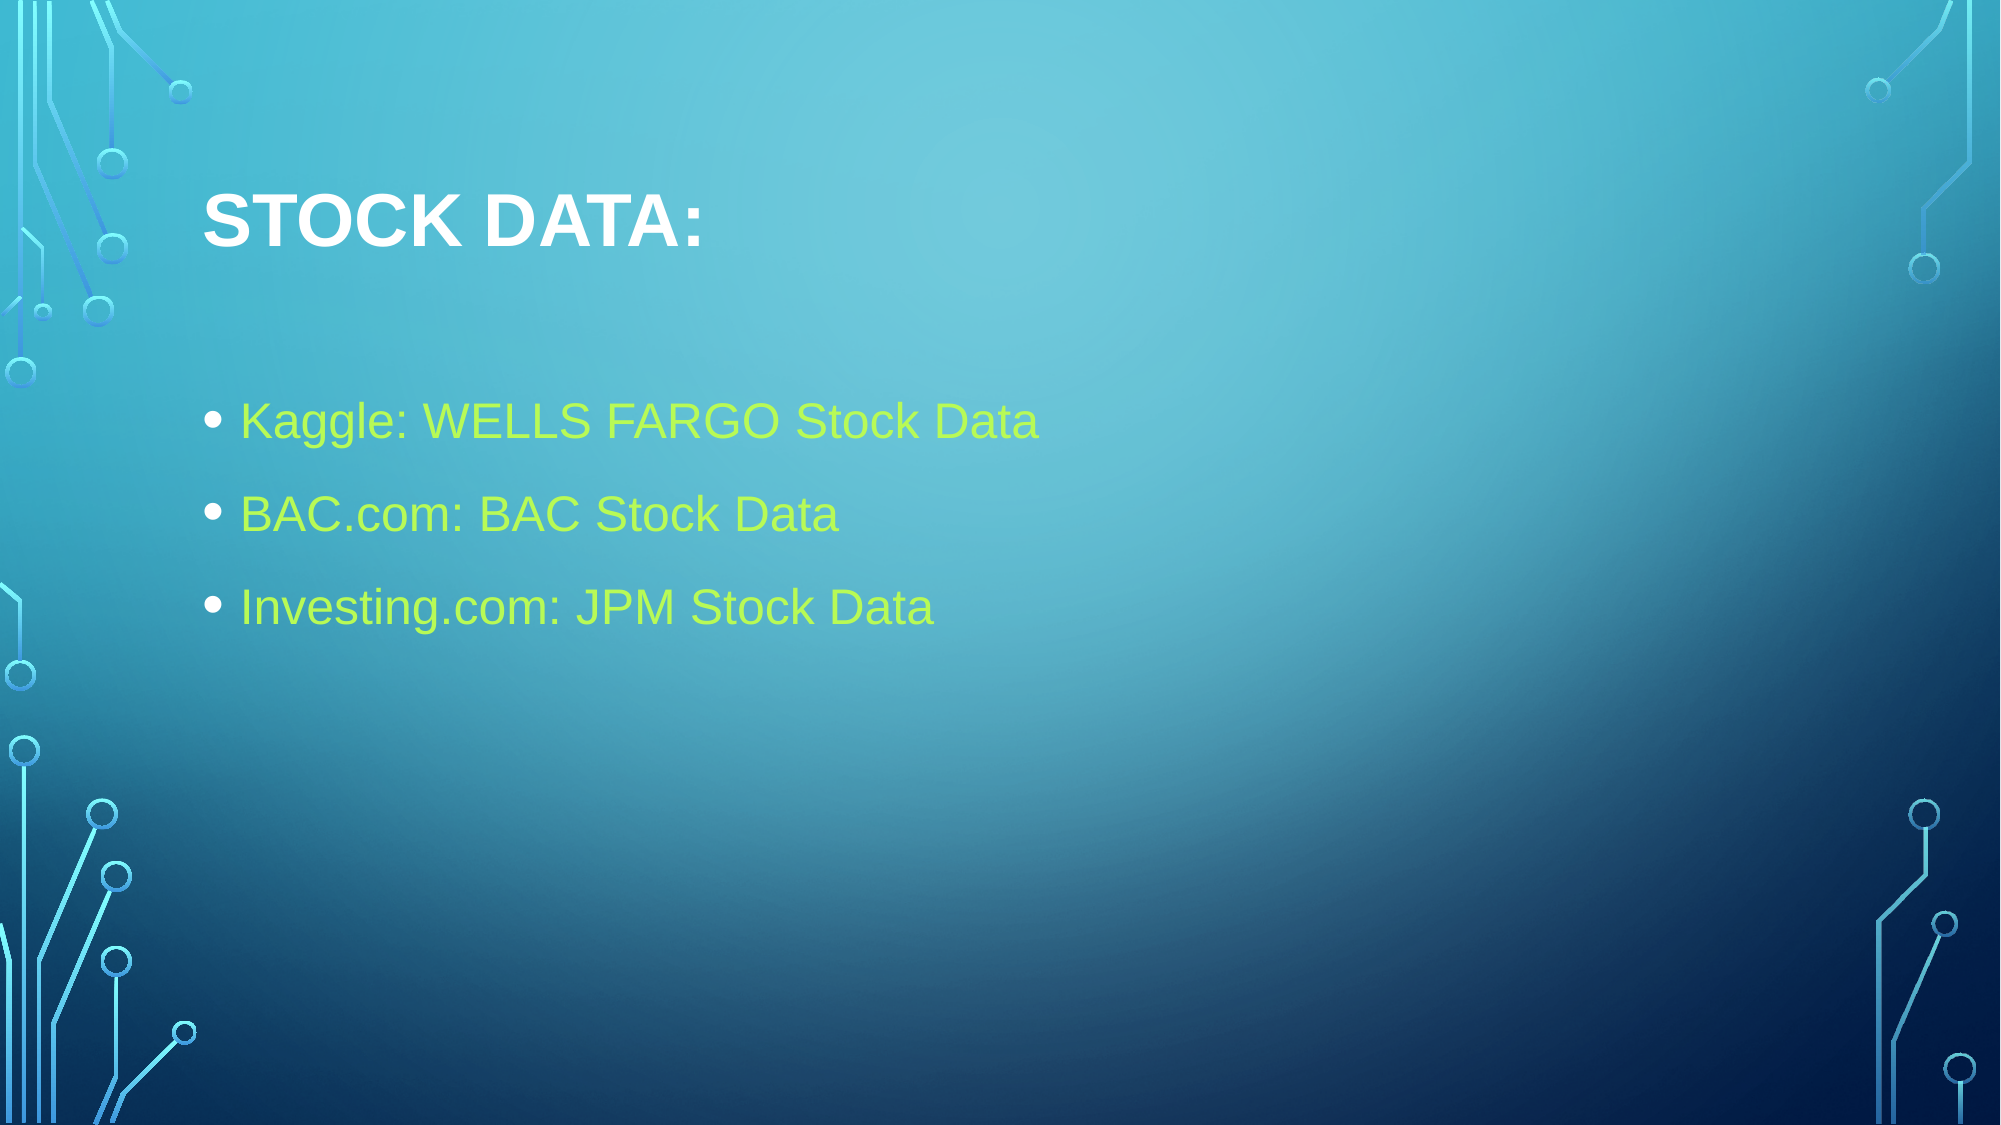

# Stock Data:
Kaggle: WELLS FARGO Stock Data
BAC.com: BAC Stock Data
Investing.com: JPM Stock Data